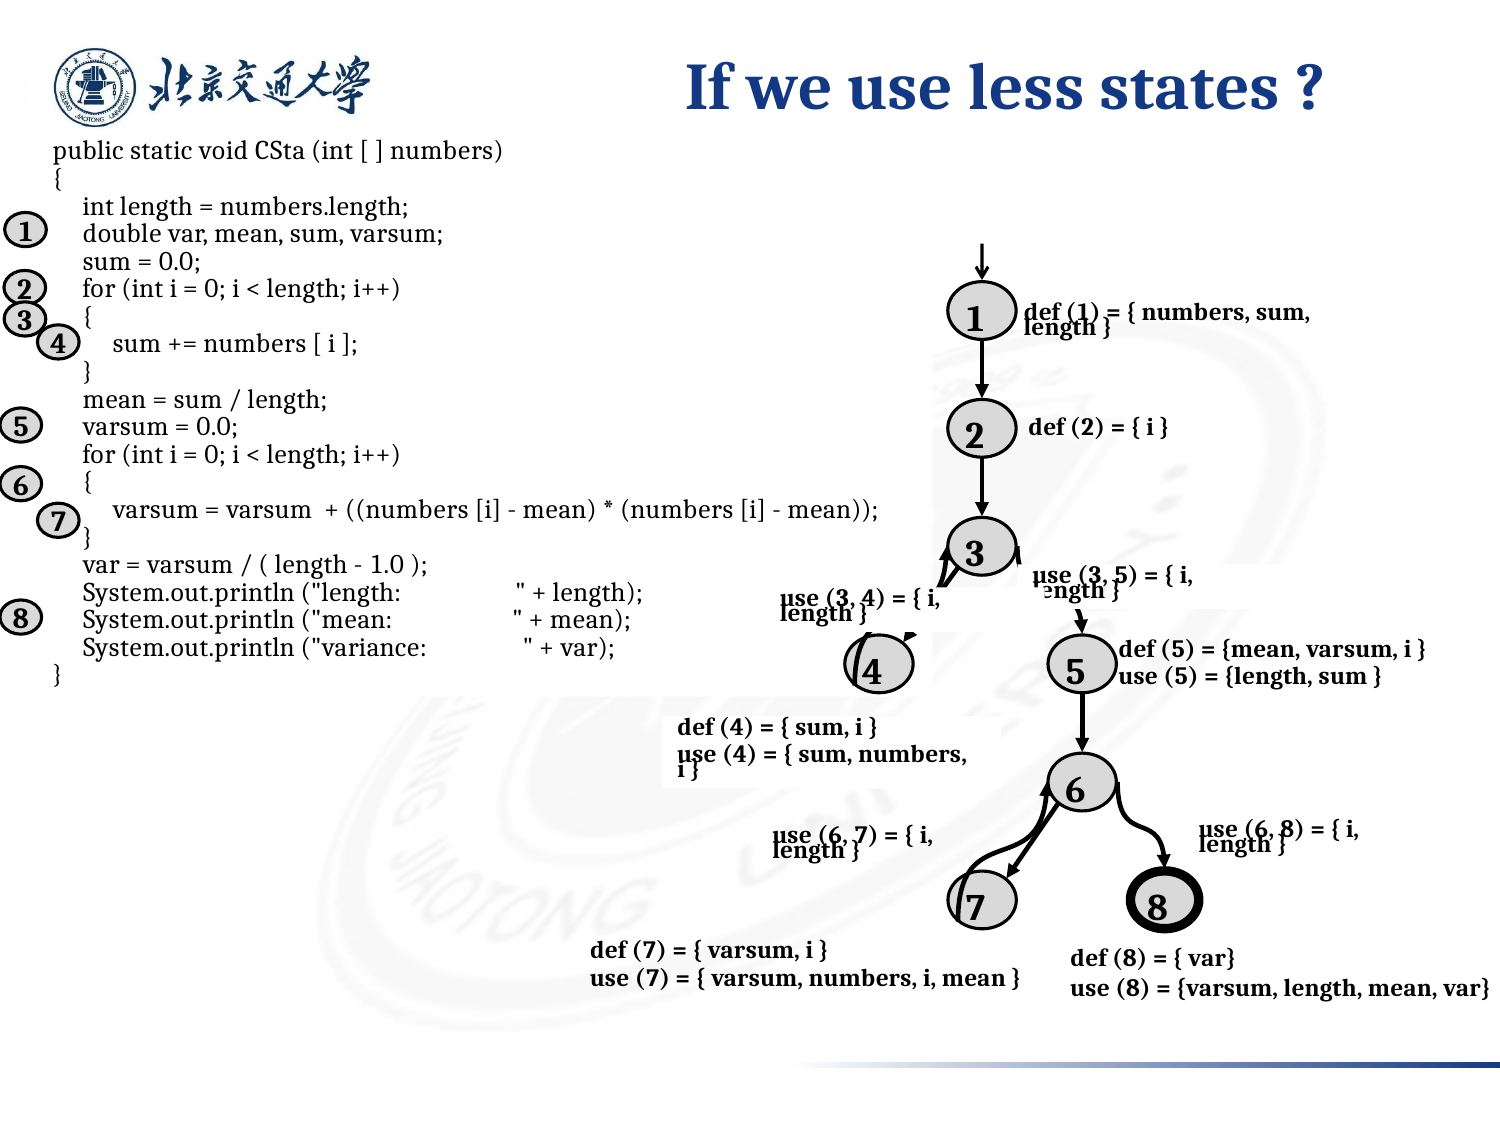

# If we use less states ?
public static void CSta (int [ ] numbers)
{
     int length = numbers.length;
     double var, mean, sum, varsum;
     sum = 0.0;
     for (int i = 0; i < length; i++)
     {
          sum += numbers [ i ];
     }
     mean = sum / length;
     varsum = 0.0;
     for (int i = 0; i < length; i++)
     {
          varsum = varsum  + ((numbers [i] - mean) * (numbers [i] - mean));
     }
     var = varsum / ( length - 1.0 );
     System.out.println ("length:                   " + length);
     System.out.println ("mean:                    " + mean);
     System.out.println ("variance:                " + var);
}
1

1

2

3

4

5

6

8

7
def (7) = { varsum, i }
use (7) = { varsum, numbers, i, mean }
def (1) = { numbers, sum, length }
def (2) = { i }
use (3, 5) = { i, length }
use (3, 4) = { i, length }
def (5) = {mean, varsum, i }
use (5) = {length, sum }
def (4) = { sum, i }
use (4) = { sum, numbers, i }
use (6, 8) = { i, length }
use (6, 7) = { i, length }
def (8) = { var}
use (8) = {varsum, length, mean, var}
2
3
4
5
6
7
8